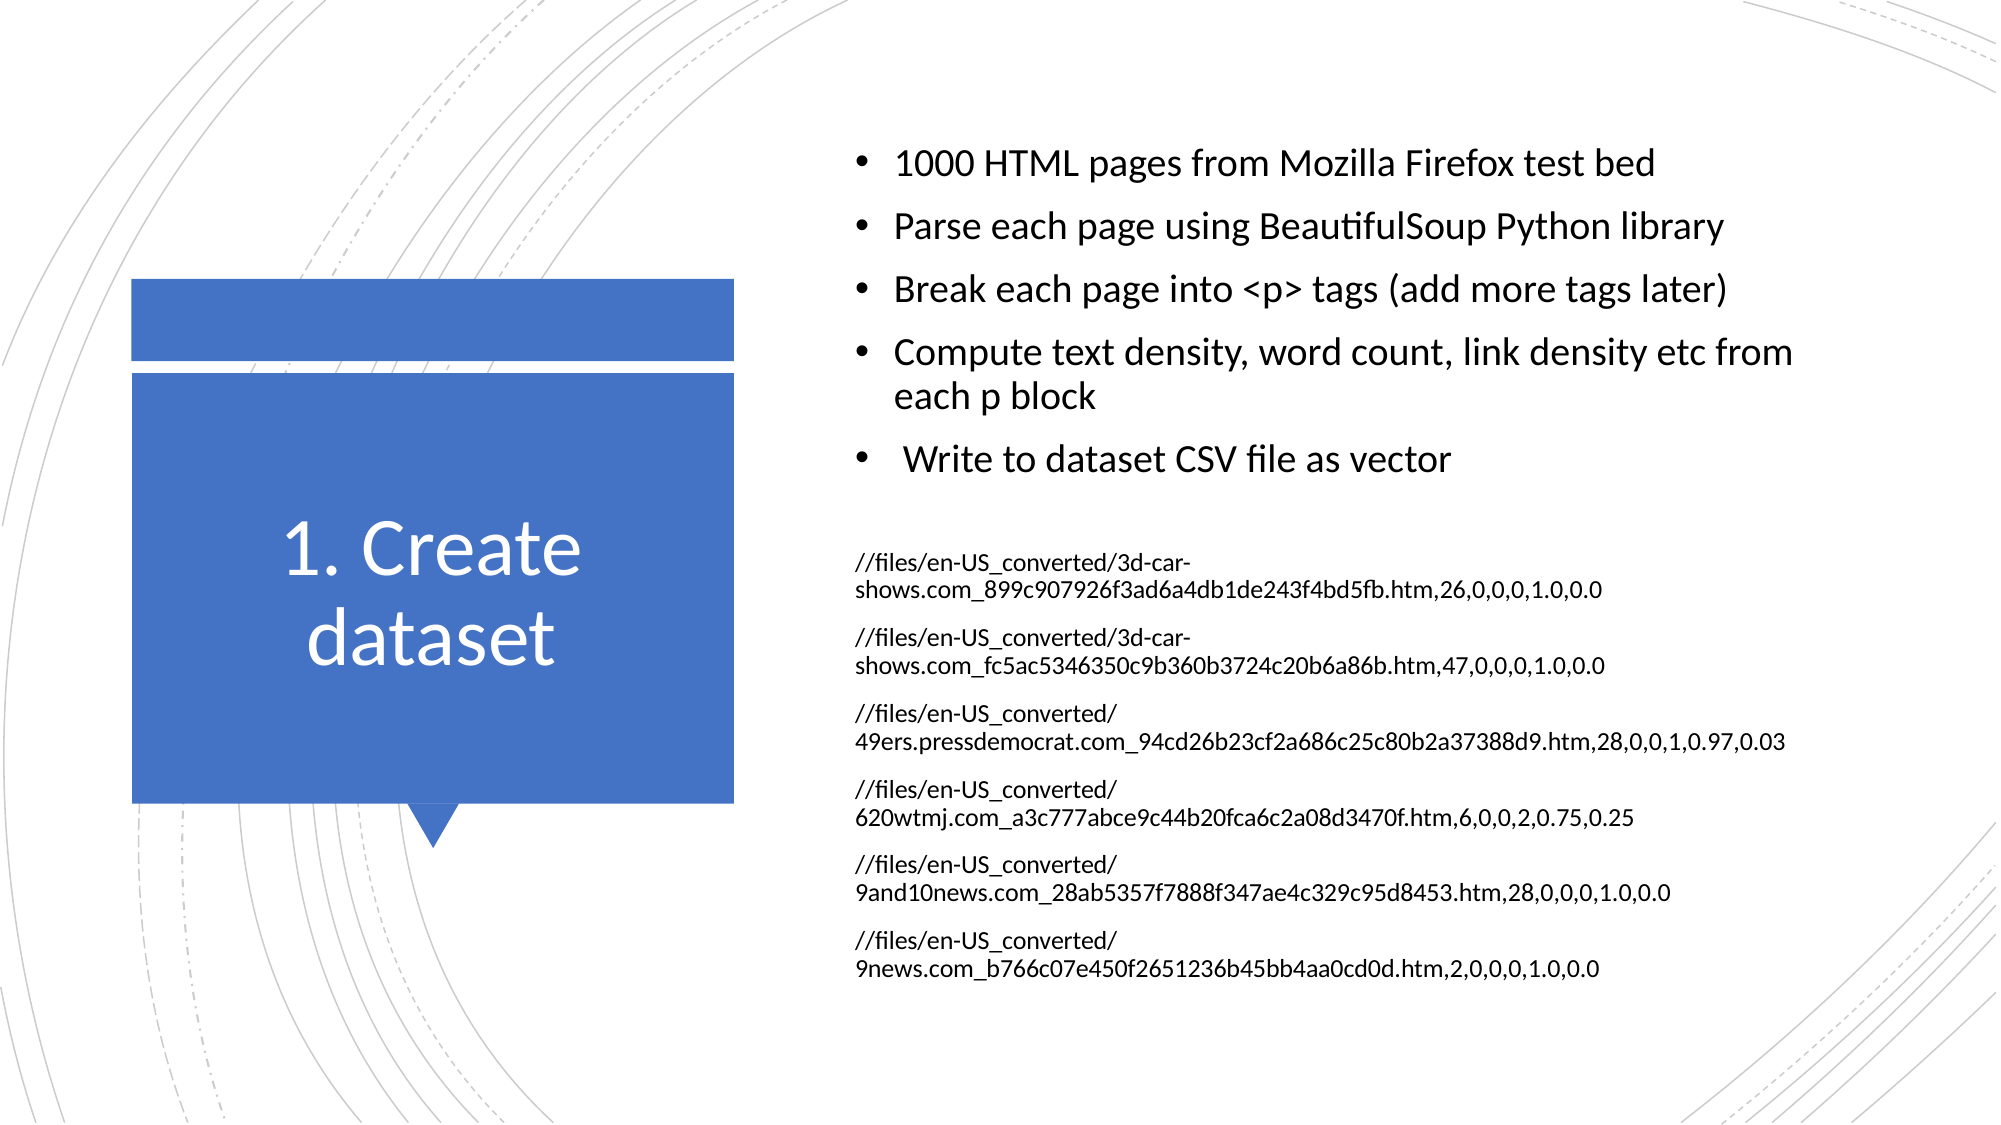

1000 HTML pages from Mozilla Firefox test bed
Parse each page using BeautifulSoup Python library
Break each page into <p> tags (add more tags later)
Compute text density, word count, link density etc from each p block
 Write to dataset CSV file as vector

//files/en-US_converted/3d-car-shows.com_899c907926f3ad6a4db1de243f4bd5fb.htm,26,0,0,0,1.0,0.0
//files/en-US_converted/3d-car-shows.com_fc5ac5346350c9b360b3724c20b6a86b.htm,47,0,0,0,1.0,0.0
//files/en-US_converted/49ers.pressdemocrat.com_94cd26b23cf2a686c25c80b2a37388d9.htm,28,0,0,1,0.97,0.03
//files/en-US_converted/620wtmj.com_a3c777abce9c44b20fca6c2a08d3470f.htm,6,0,0,2,0.75,0.25
//files/en-US_converted/9and10news.com_28ab5357f7888f347ae4c329c95d8453.htm,28,0,0,0,1.0,0.0
//files/en-US_converted/9news.com_b766c07e450f2651236b45bb4aa0cd0d.htm,2,0,0,0,1.0,0.0

# 1. Create dataset